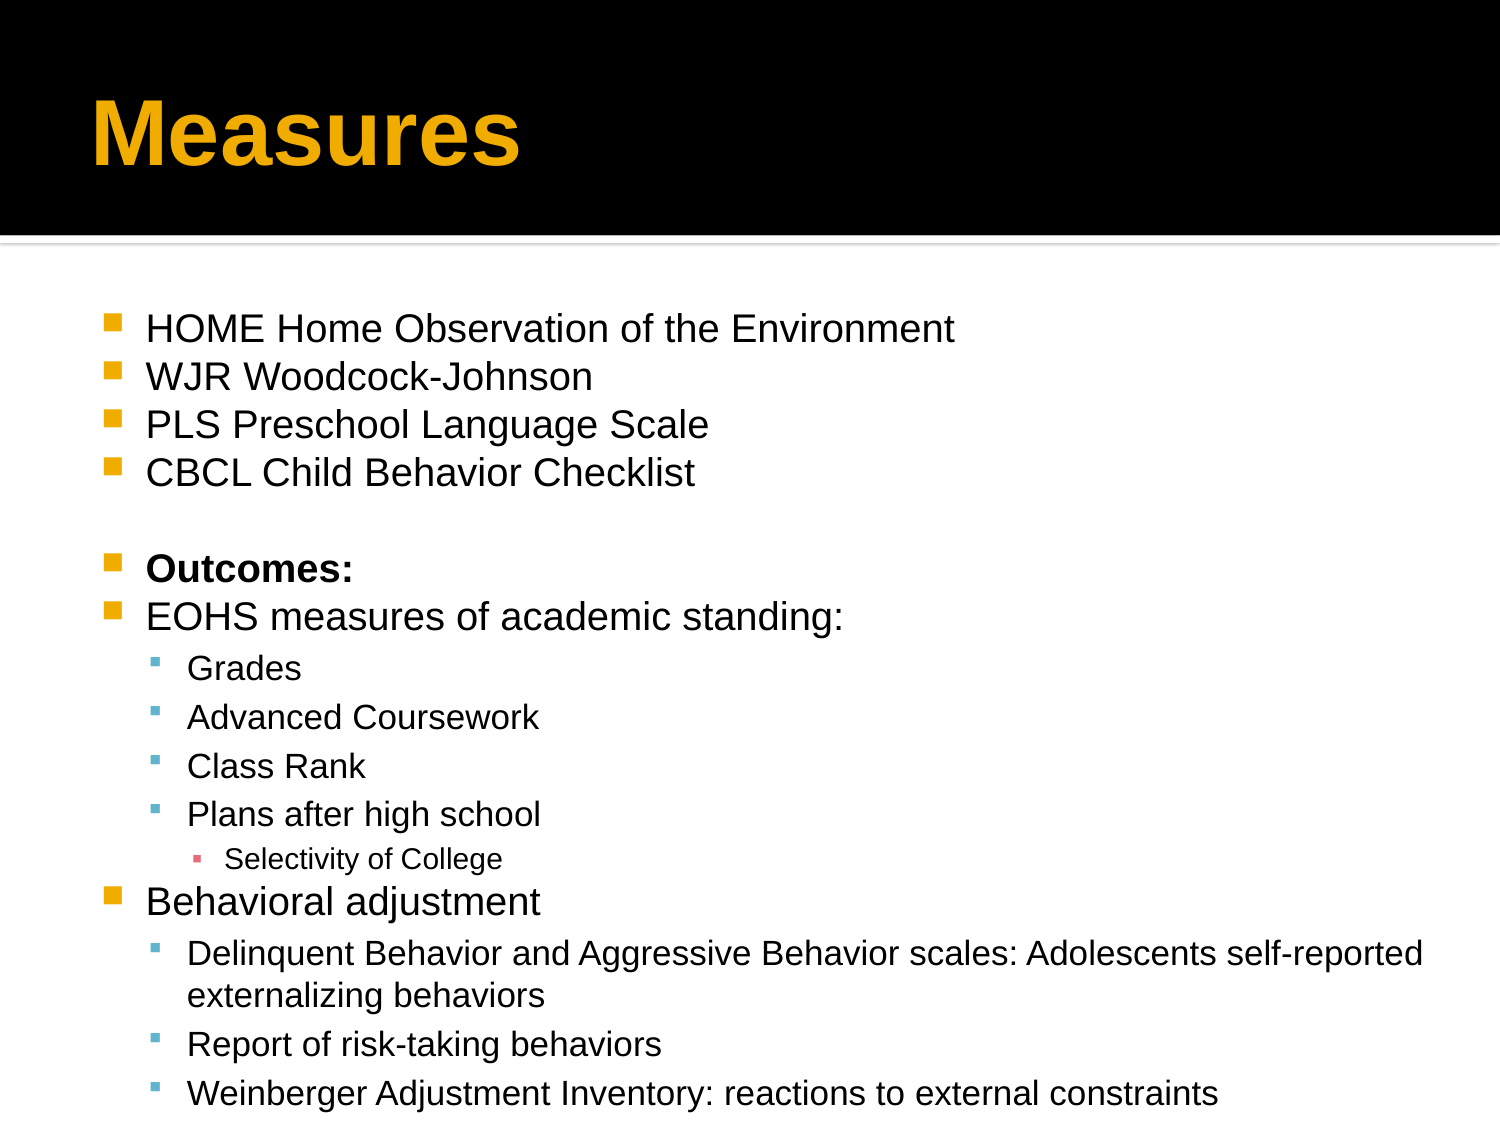

# Measures
HOME Home Observation of the Environment
WJR Woodcock-Johnson
PLS Preschool Language Scale
CBCL Child Behavior Checklist

Outcomes:
EOHS measures of academic standing:
Grades
Advanced Coursework
Class Rank
Plans after high school
Selectivity of College
Behavioral adjustment
Delinquent Behavior and Aggressive Behavior scales: Adolescents self-reported externalizing behaviors
Report of risk-taking behaviors
Weinberger Adjustment Inventory: reactions to external constraints